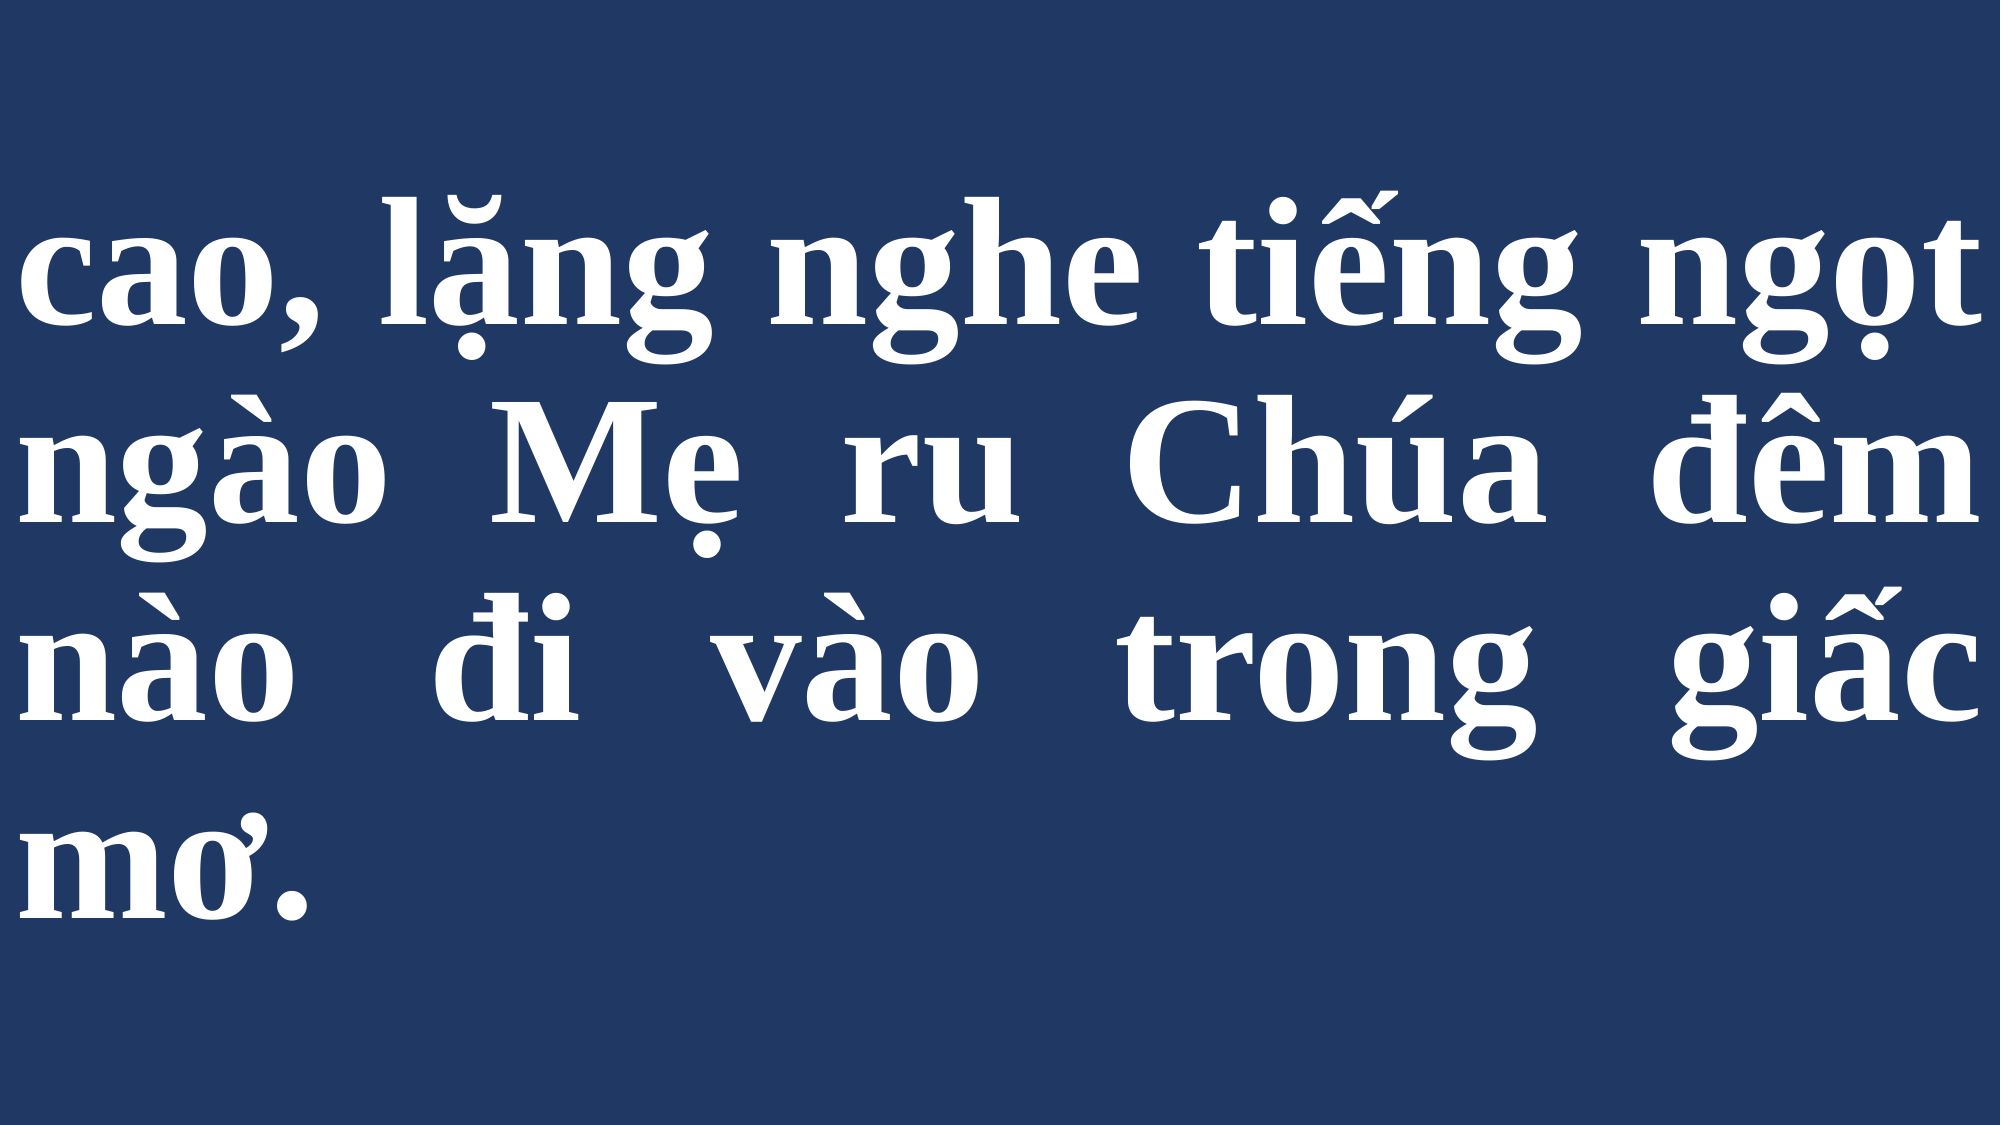

# cao, lặng nghe tiếng ngọt ngào Mẹ ru Chúa đêm nào đi vào trong giấc mơ.